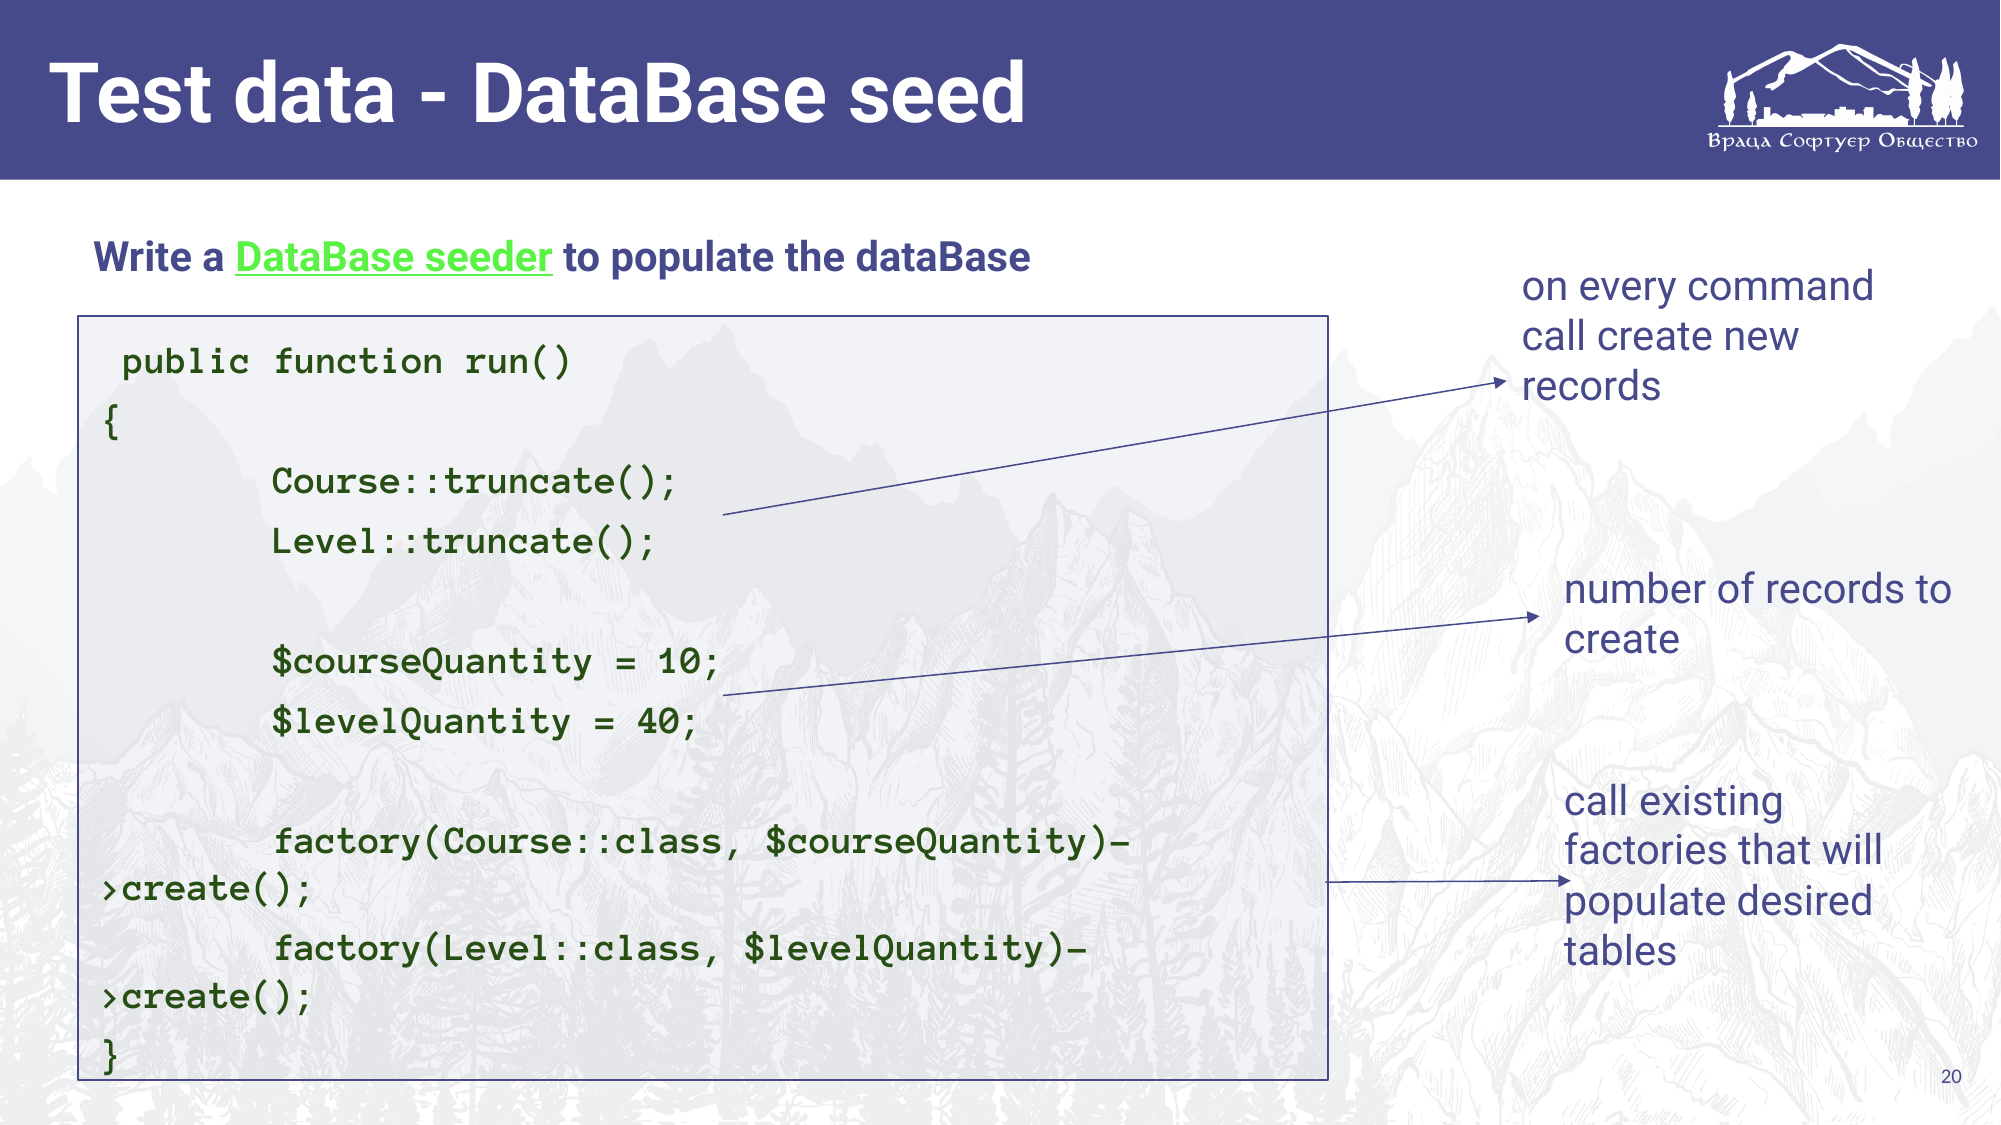

# Test data - DataBase seed
Write a DataBase seeder to populate the dataBase

on every command call create new records
 public function run()
{
   	 Course::truncate();
   	 Level::truncate();

   	 $courseQuantity = 10;
   	 $levelQuantity = 40;

   	 factory(Course::class, $courseQuantity)->create();
   	 factory(Level::class, $levelQuantity)->create();
}
number of records to create
call existing factories that will populate desired tables
20